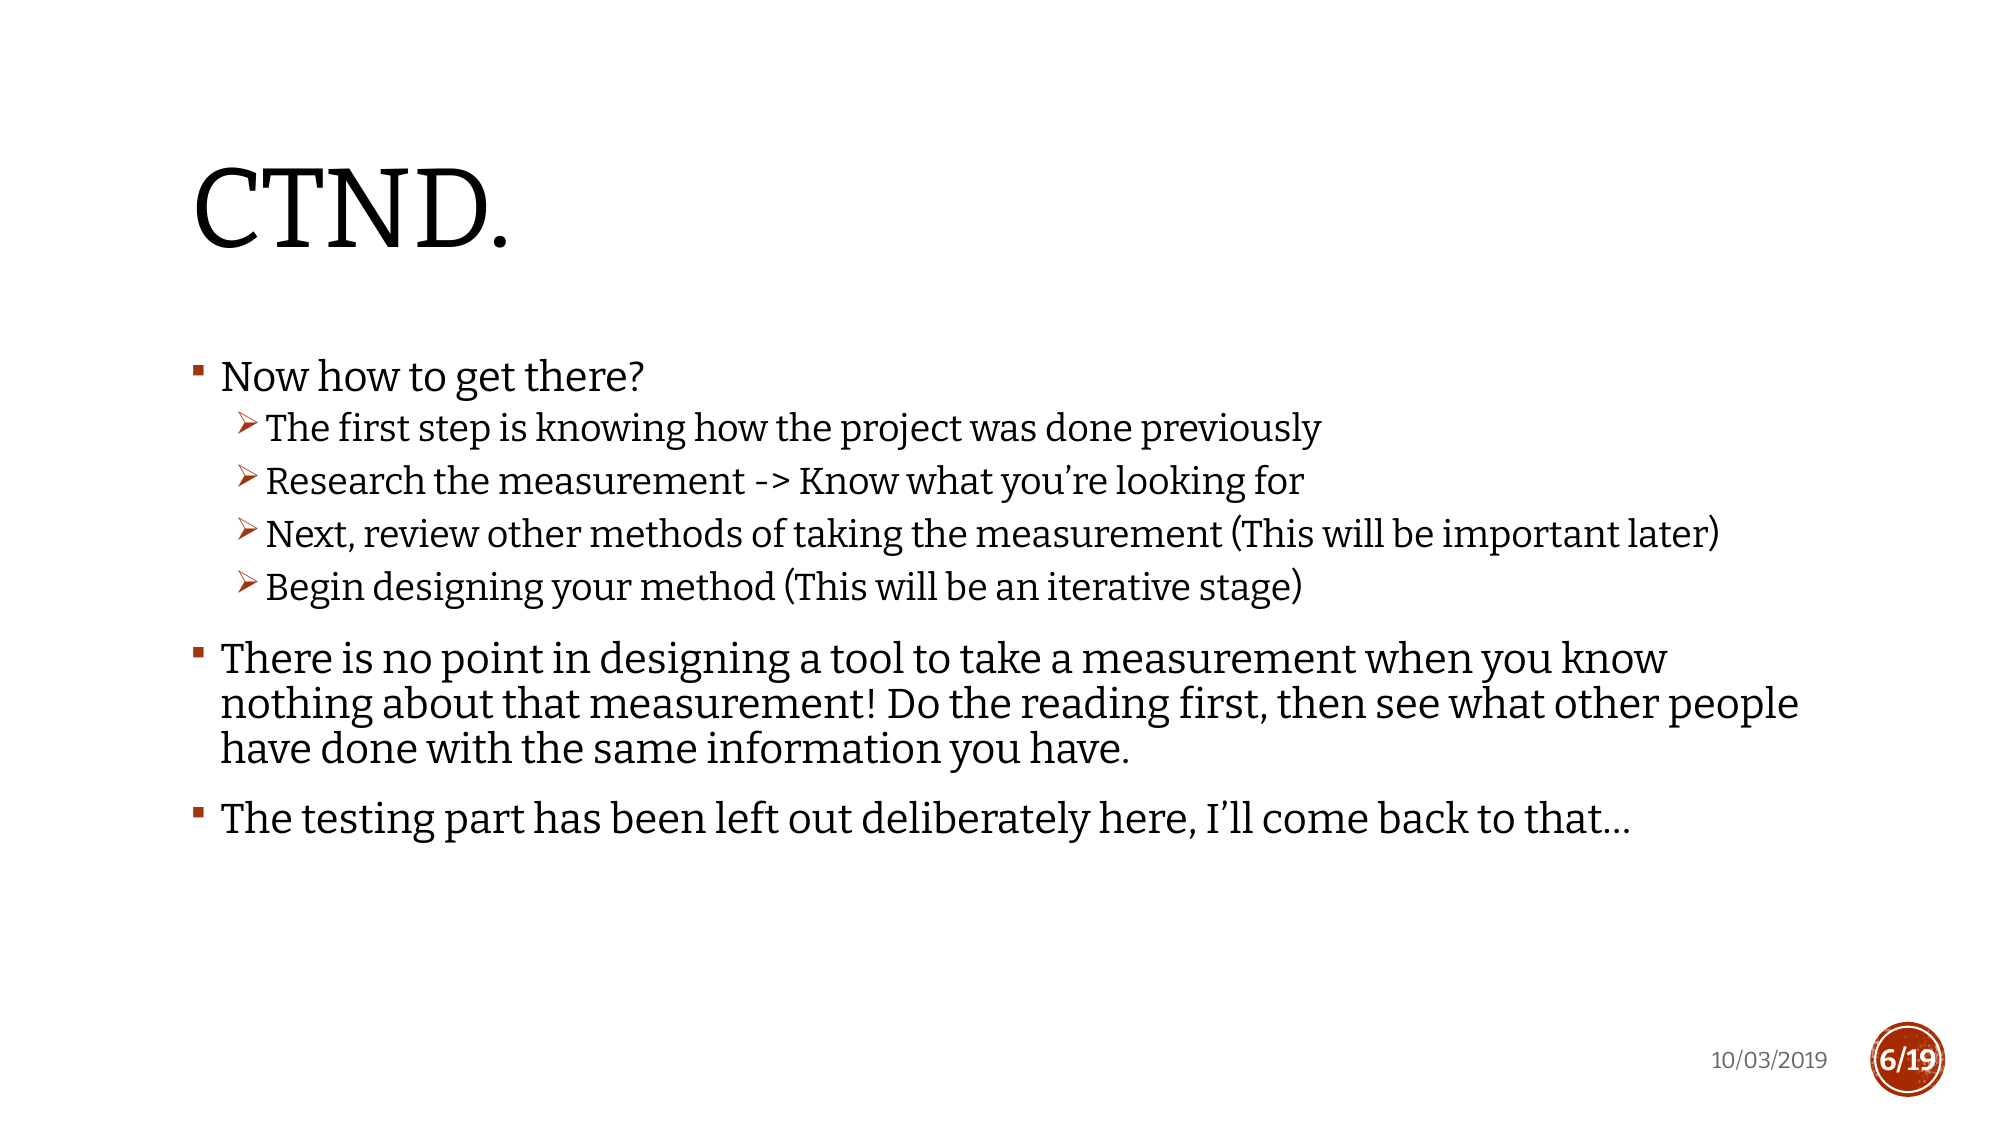

# Ctnd.
Now how to get there?
The first step is knowing how the project was done previously
Research the measurement -> Know what you’re looking for
Next, review other methods of taking the measurement (This will be important later)
Begin designing your method (This will be an iterative stage)
There is no point in designing a tool to take a measurement when you know nothing about that measurement! Do the reading first, then see what other people have done with the same information you have.
The testing part has been left out deliberately here, I’ll come back to that…

10/03/2019
6/19